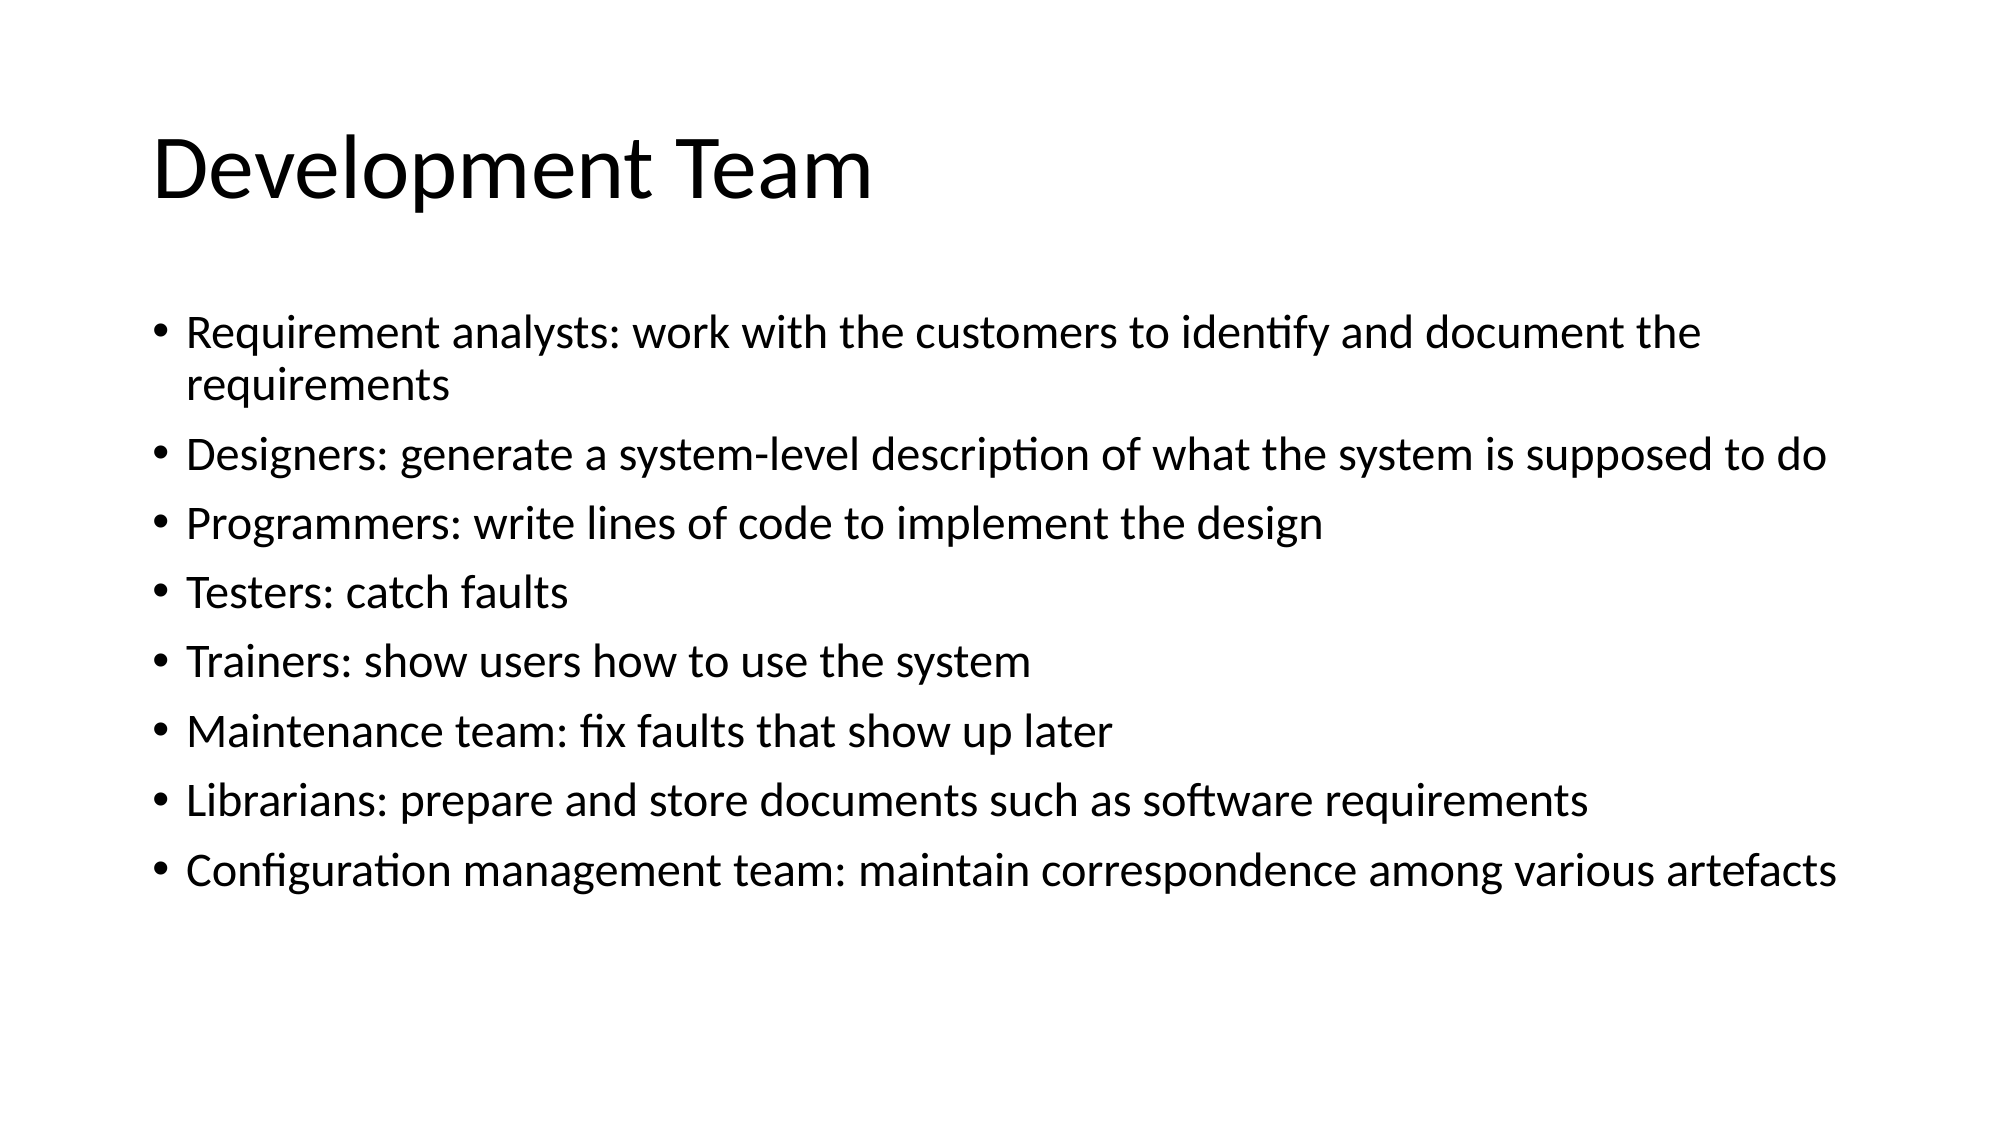

# Development Team
Requirement analysts: work with the customers to identify and document the requirements
Designers: generate a system-level description of what the system is supposed to do
Programmers: write lines of code to implement the design
Testers: catch faults
Trainers: show users how to use the system
Maintenance team: fix faults that show up later
Librarians: prepare and store documents such as software requirements
Configuration management team: maintain correspondence among various artefacts